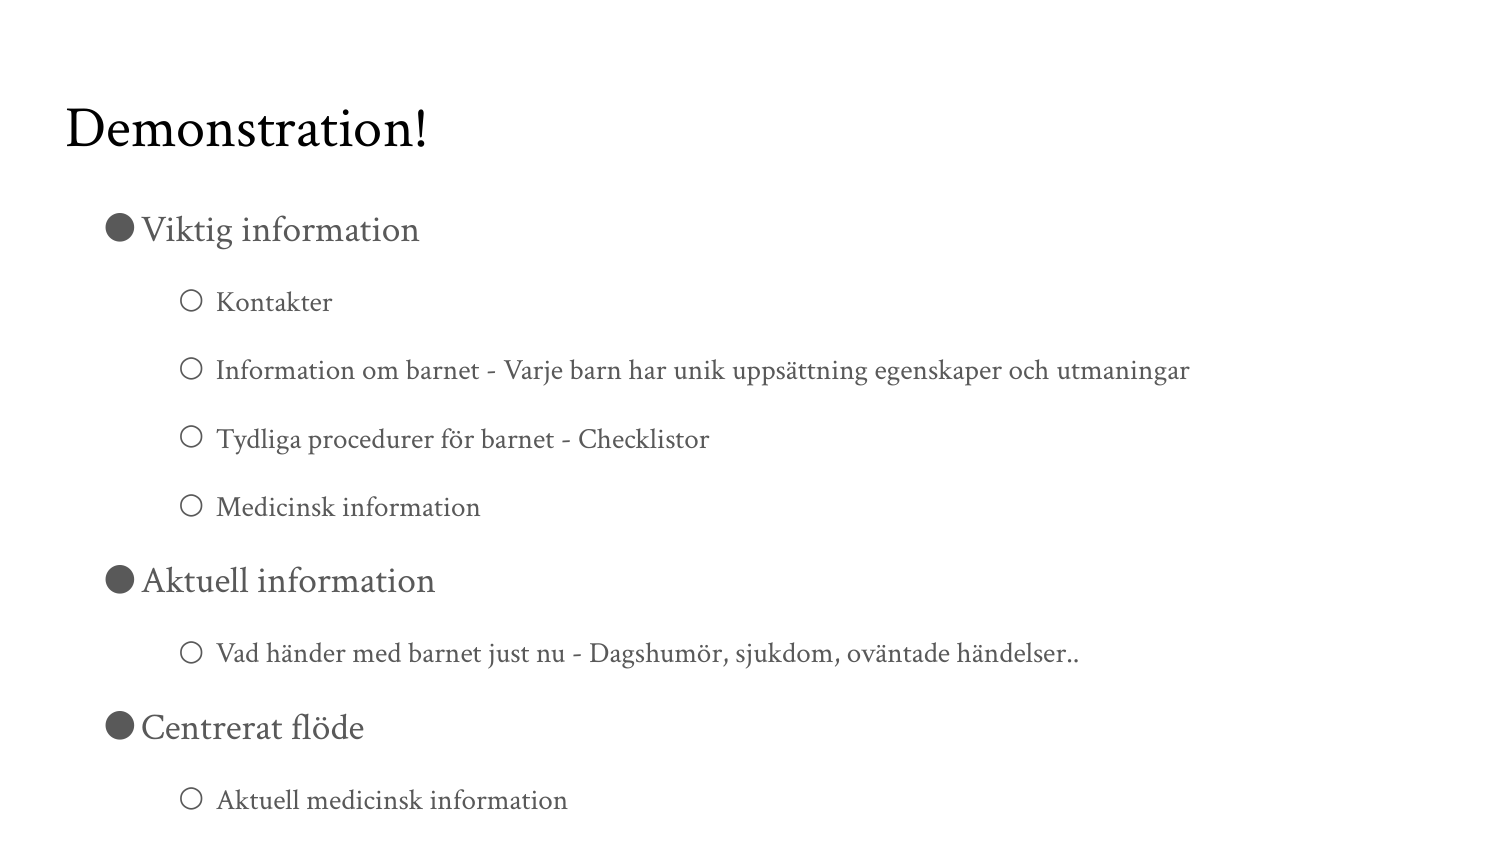

Demonstration!
Viktig information
Kontakter
Information om barnet - Varje barn har unik uppsättning egenskaper och utmaningar
Tydliga procedurer för barnet - Checklistor
Medicinsk information
Aktuell information
Vad händer med barnet just nu - Dagshumör, sjukdom, oväntade händelser..
Centrerat flöde
Aktuell medicinsk information
Aktuell allmän information
Intressanta checklistor - Baserad på vilka procedurer barnet brukar gå igenom vid tid och plats